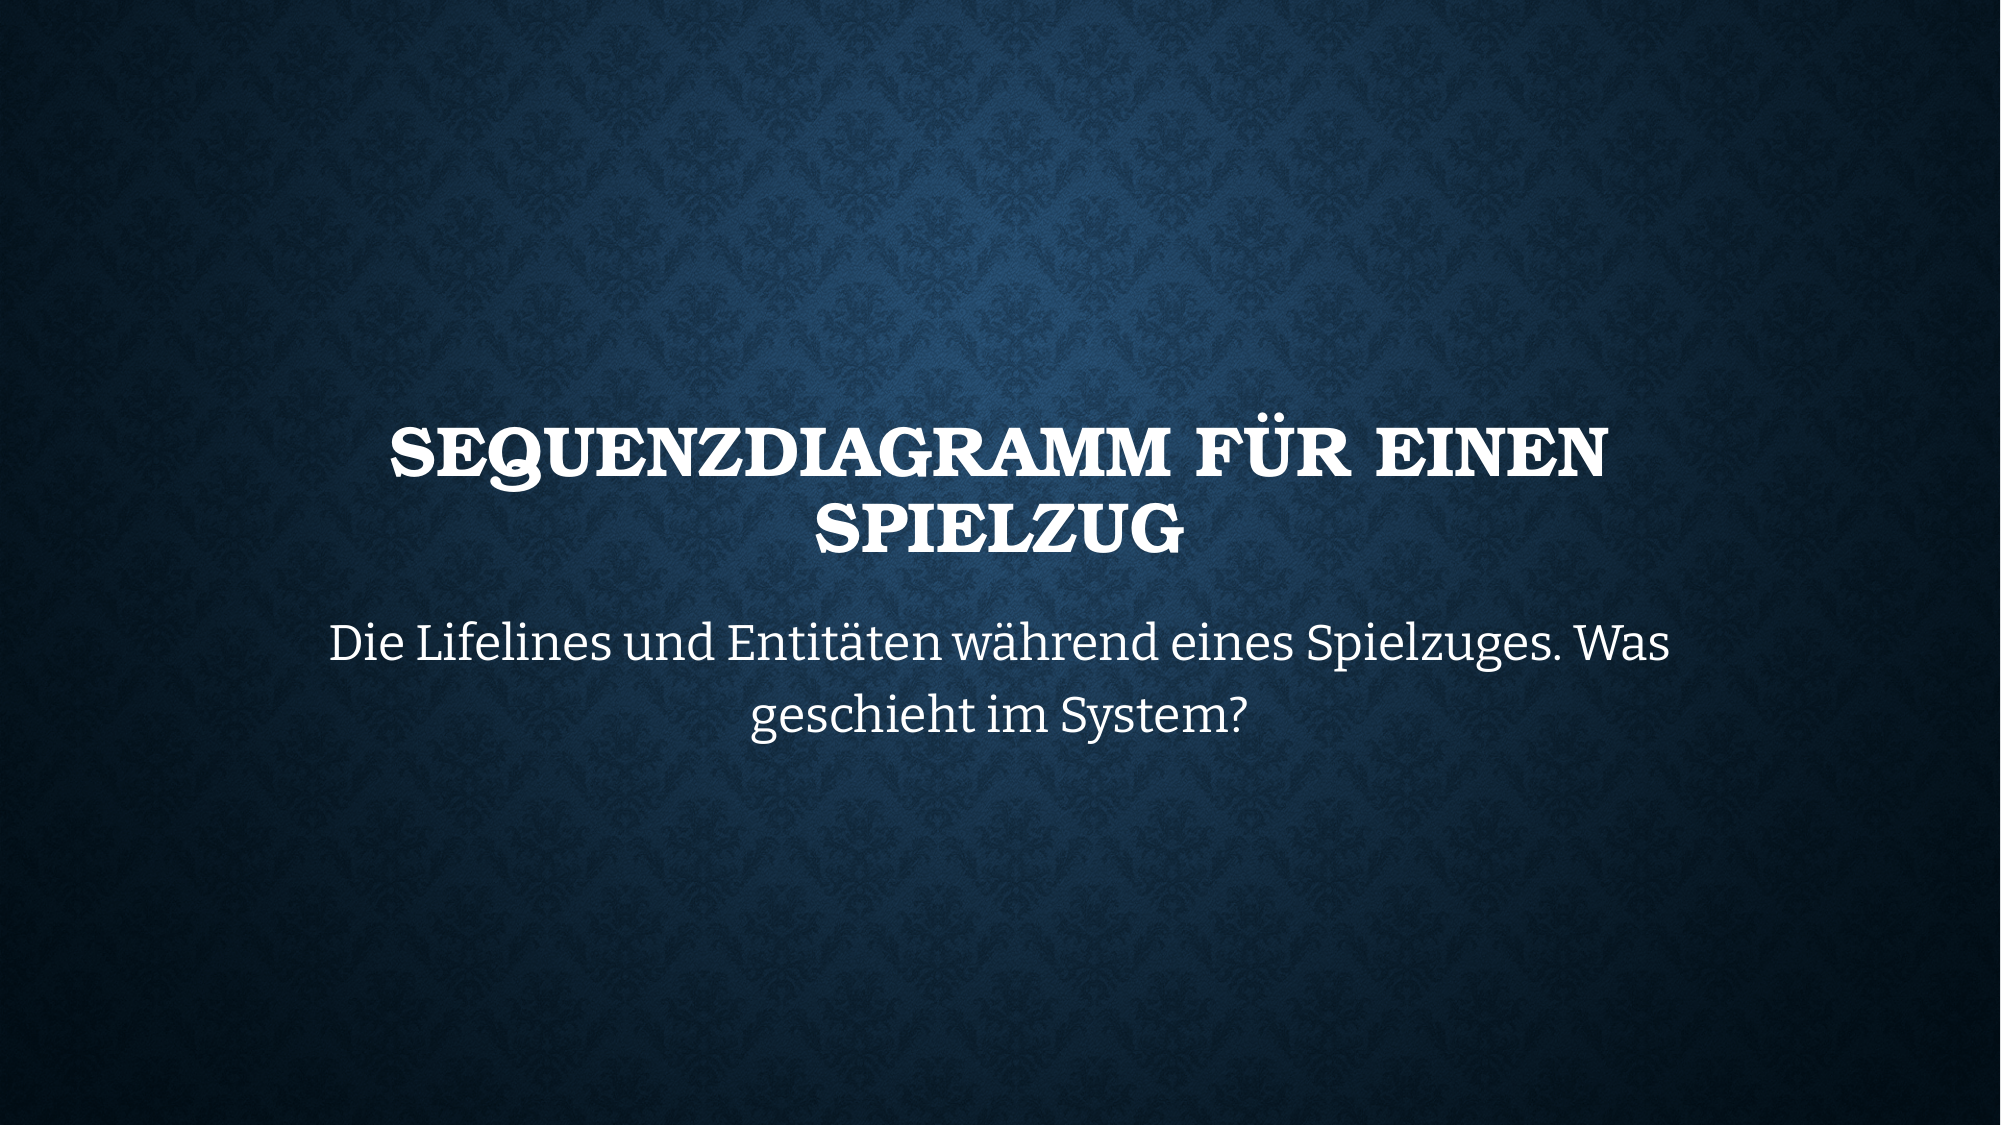

# Sequenzdiagramm für einen Spielzug
Die Lifelines und Entitäten während eines Spielzuges. Was geschieht im System?